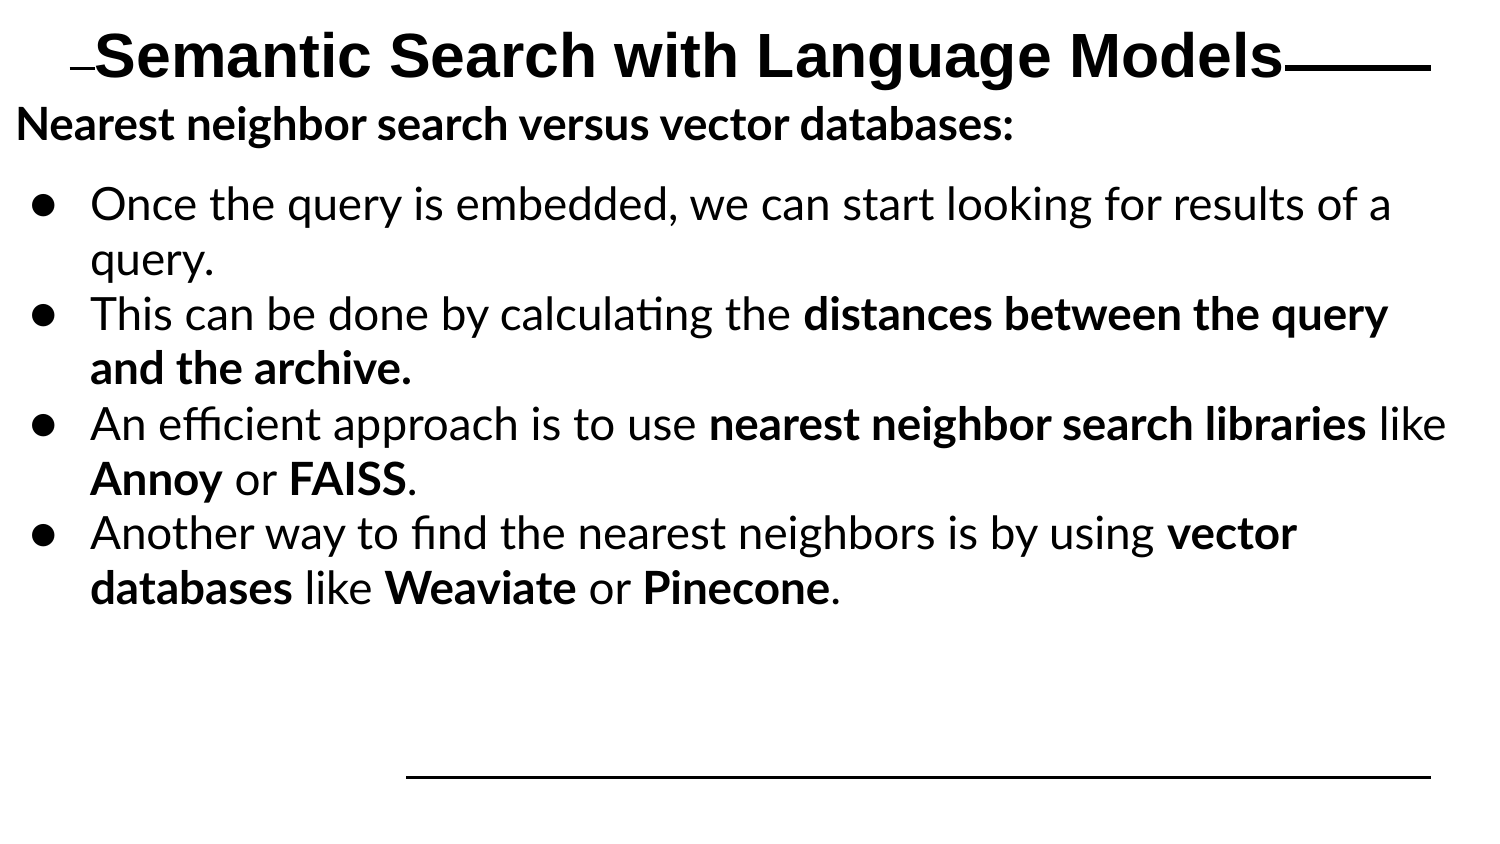

# Semantic Search with Language Models
Nearest neighbor search versus vector databases:
Once the query is embedded, we can start looking for results of a query.
This can be done by calculating the distances between the query and the archive.
An efficient approach is to use nearest neighbor search libraries like Annoy or FAISS.
Another way to find the nearest neighbors is by using vector databases like Weaviate or Pinecone.